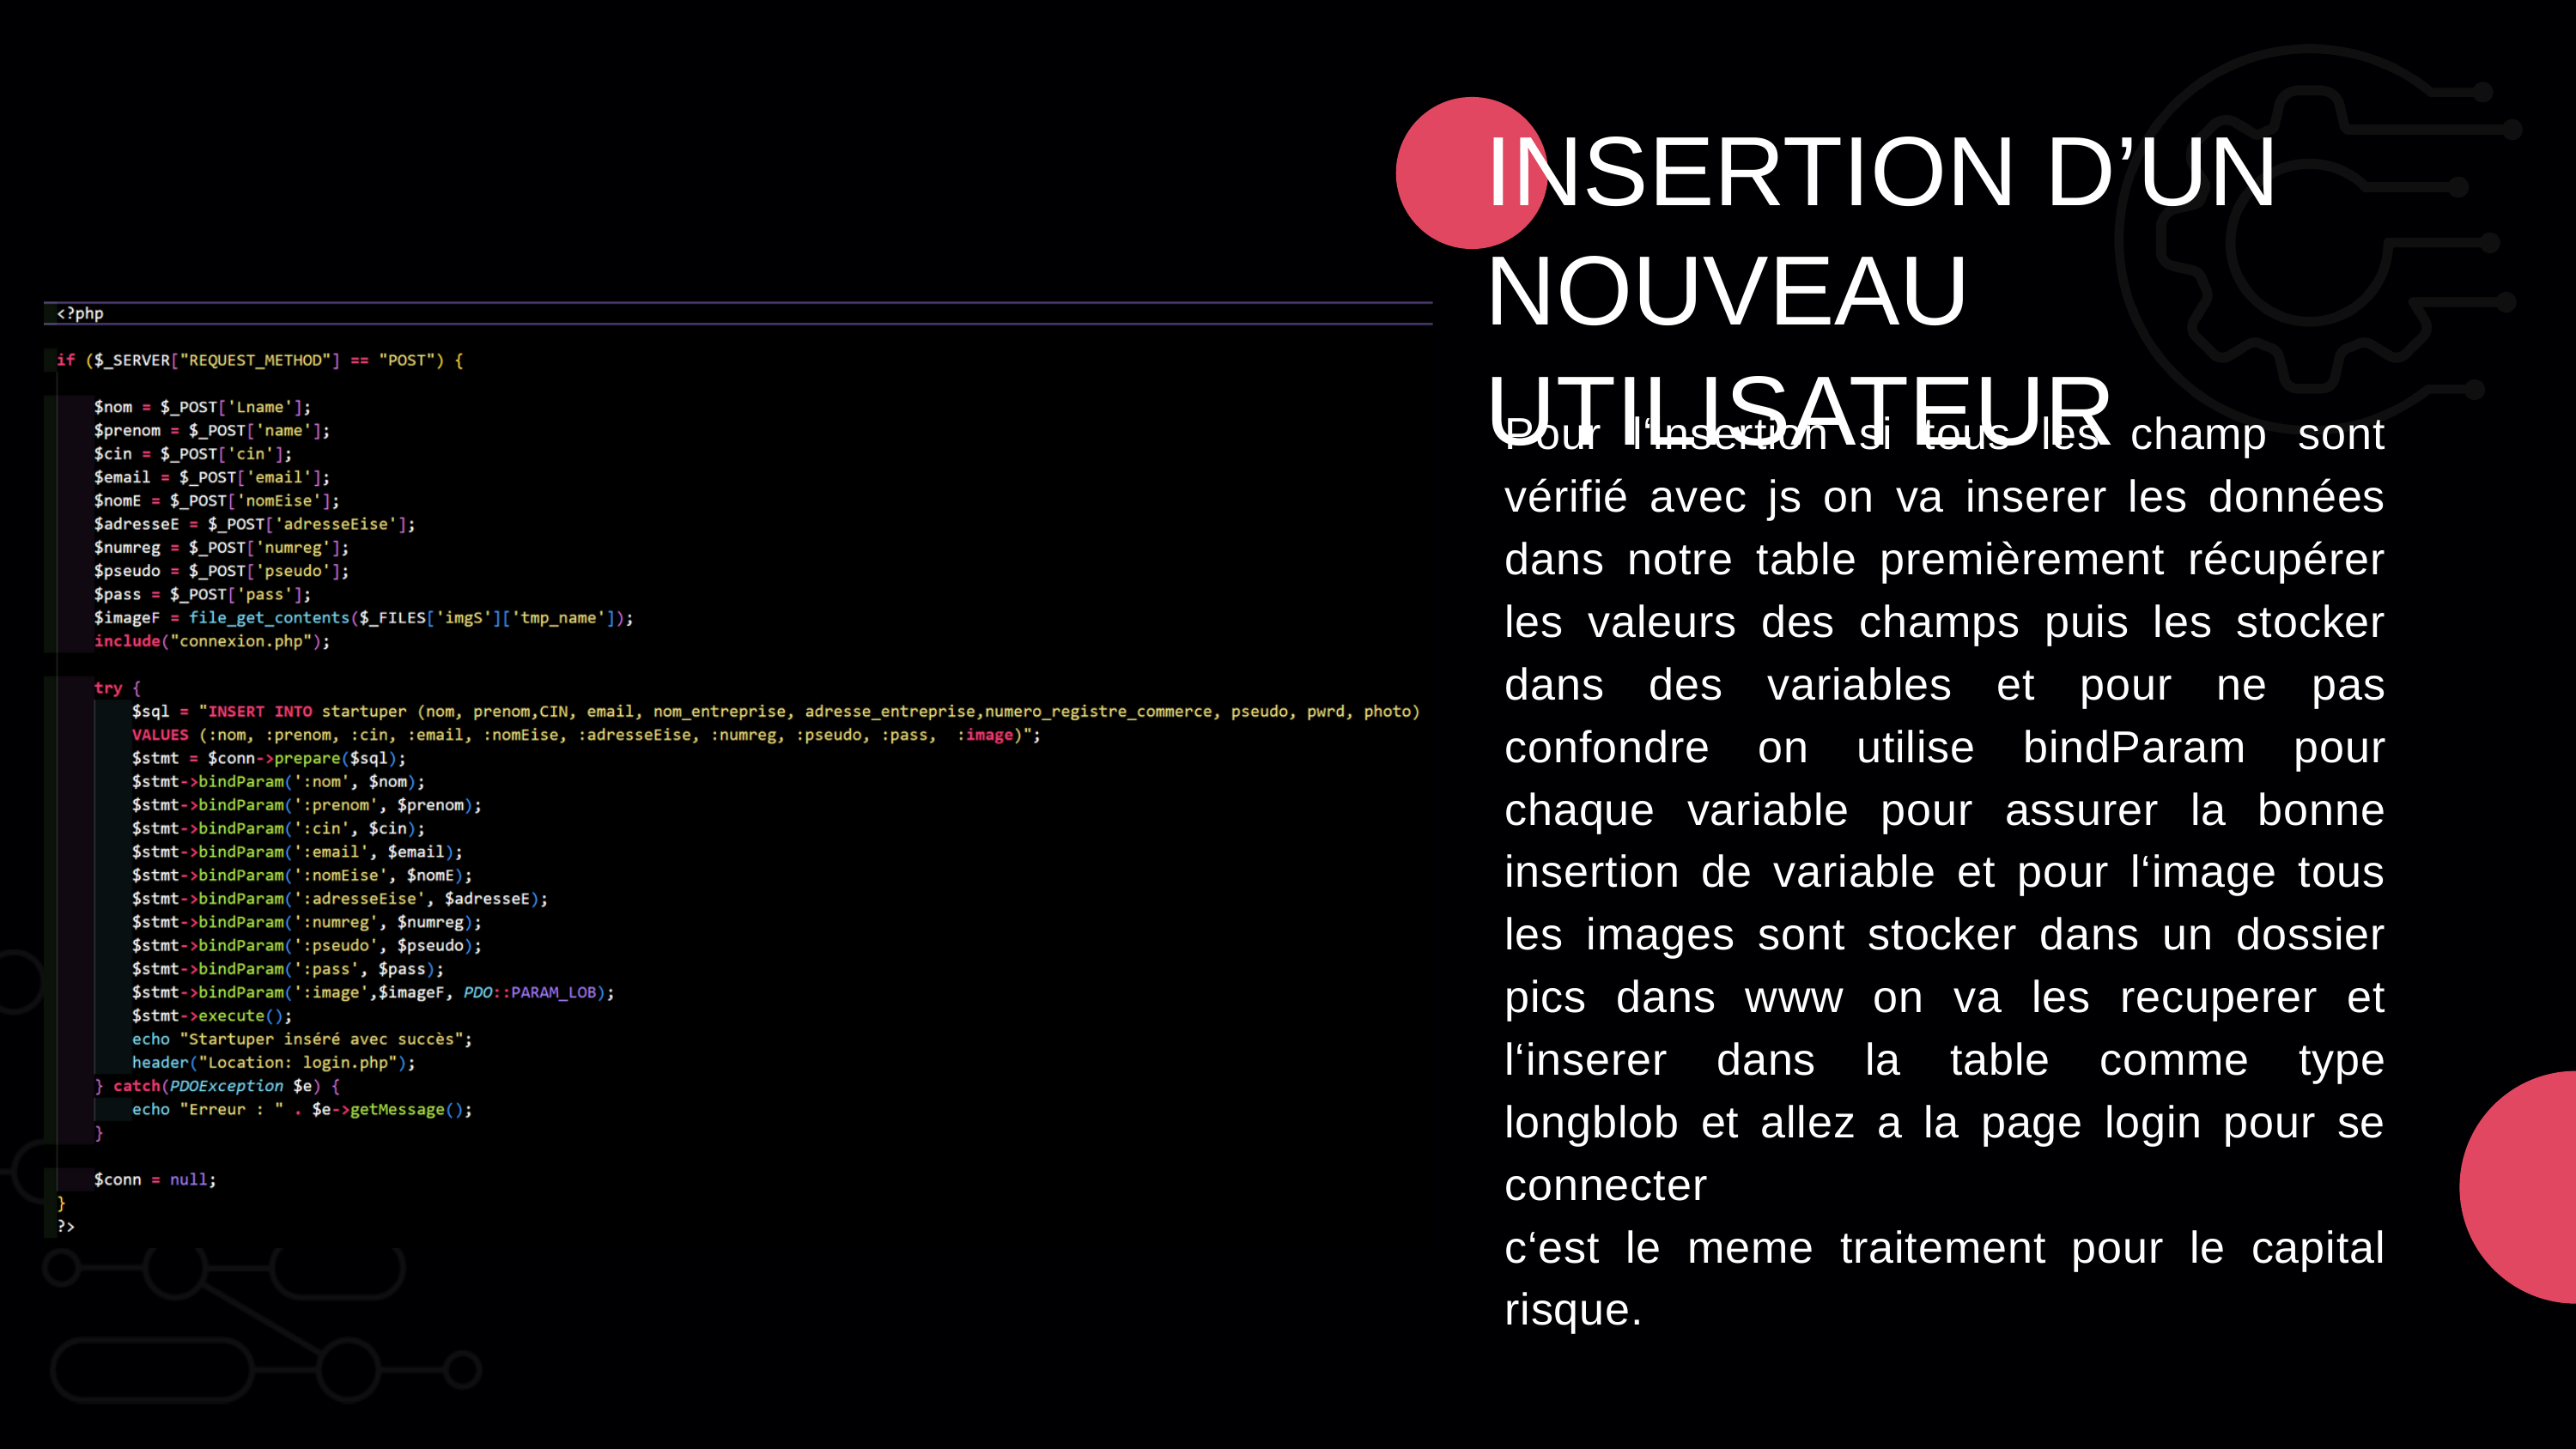

INSERTION D’UN NOUVEAU UTILISATEUR

Pour l‘insertion si tous les champ sont vérifié avec js on va inserer les données dans notre table premièrement récupérer les valeurs des champs puis les stocker dans des variables et pour ne pas confondre on utilise bindParam pour chaque variable pour assurer la bonne insertion de variable et pour l‘image tous les images sont stocker dans un dossier pics dans www on va les recuperer et l‘inserer dans la table comme type longblob et allez a la page login pour se connecter
c‘est le meme traitement pour le capital risque.